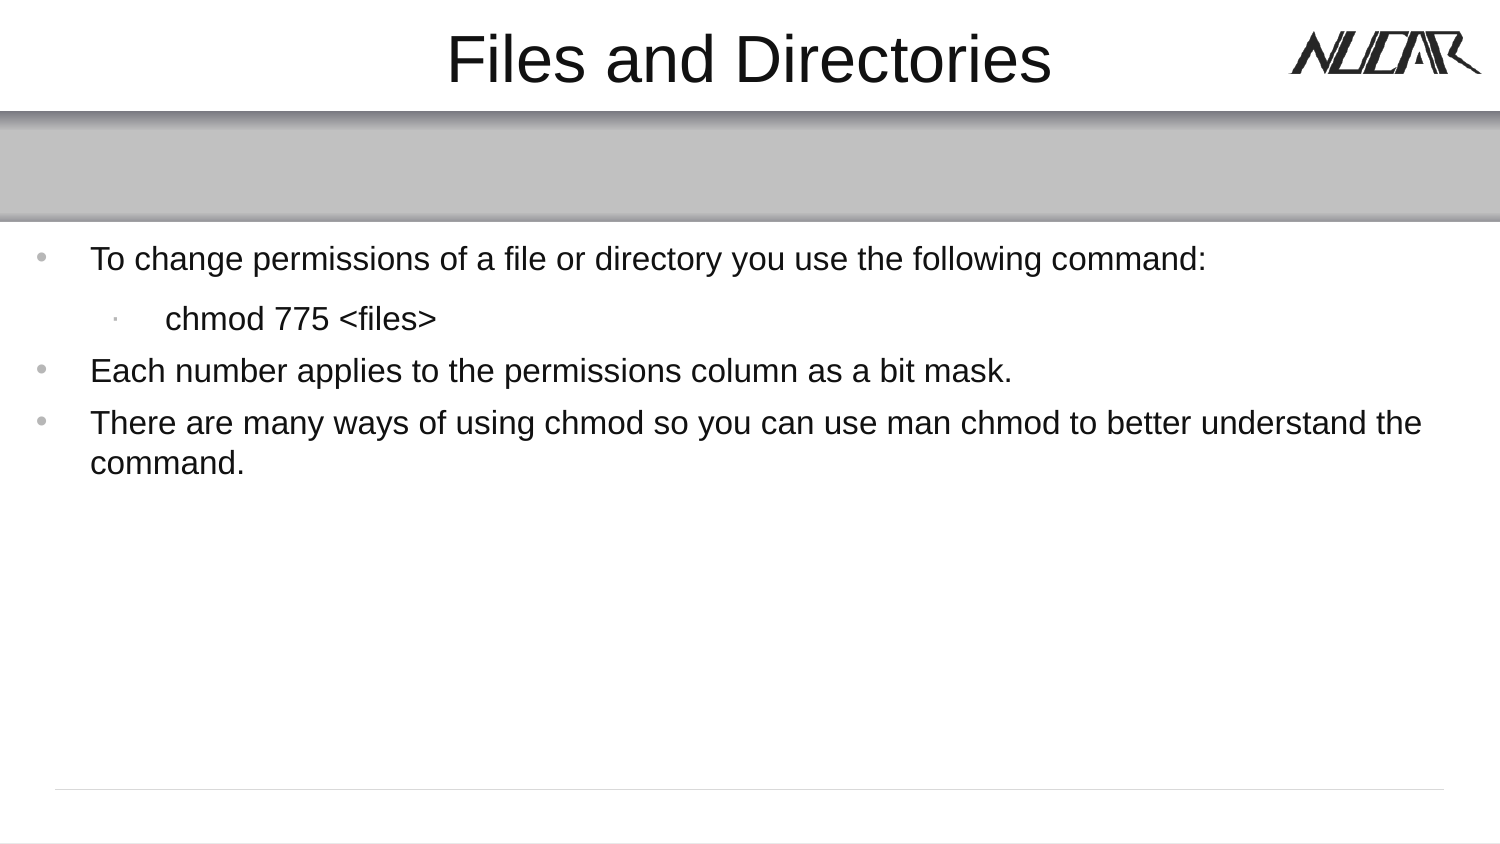

# Files and Directories
To change permissions of a file or directory you use the following command:
chmod 775 <files>
Each number applies to the permissions column as a bit mask.
There are many ways of using chmod so you can use man chmod to better understand the command.